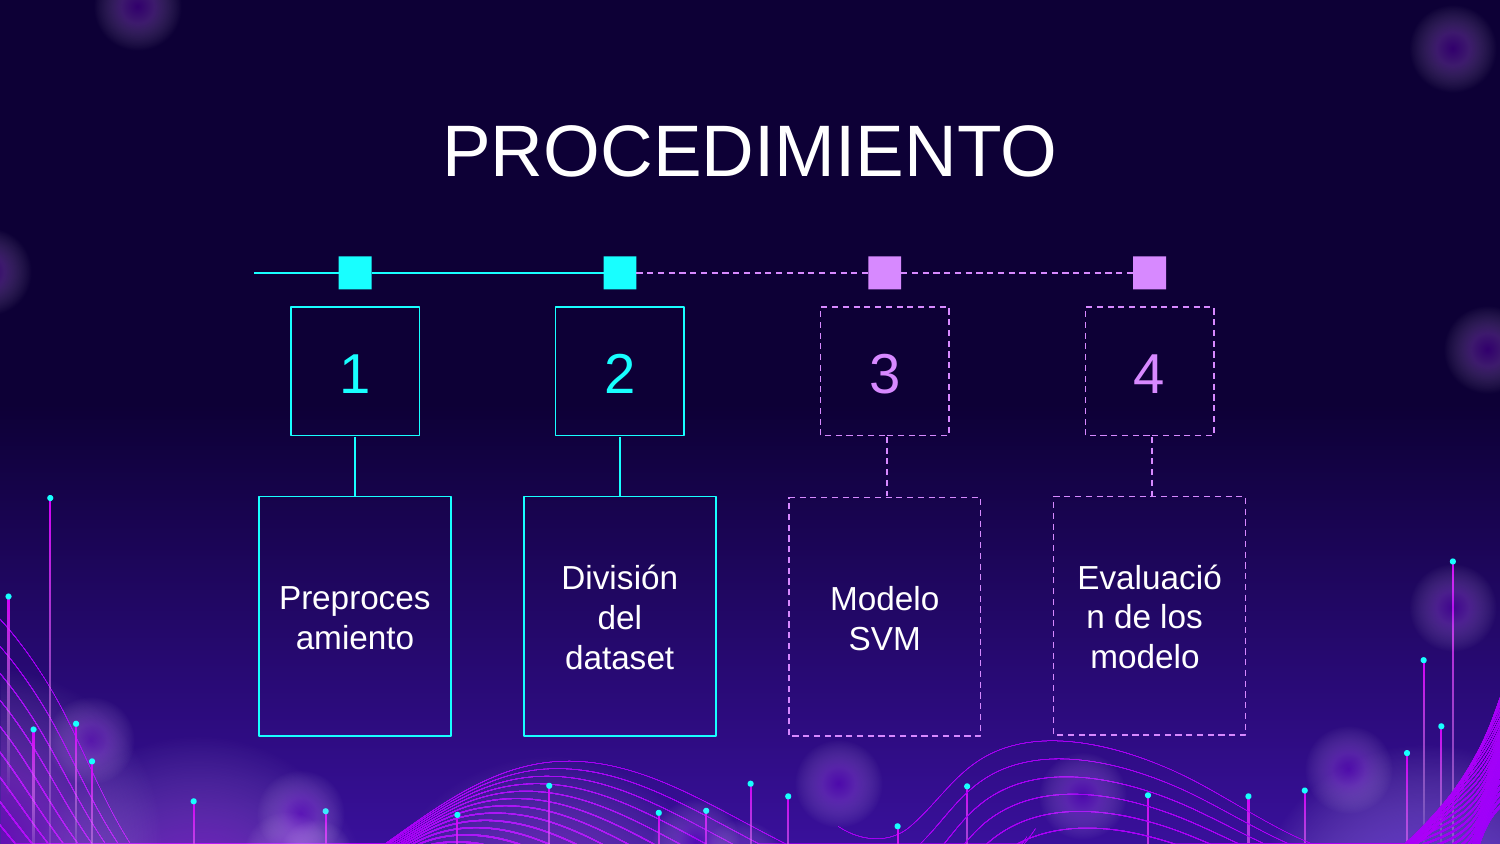

# PROCEDIMIENTO

1
2
3
4
Preprocesamiento
División del dataset
Evaluación de los  modelo
Modelo SVM